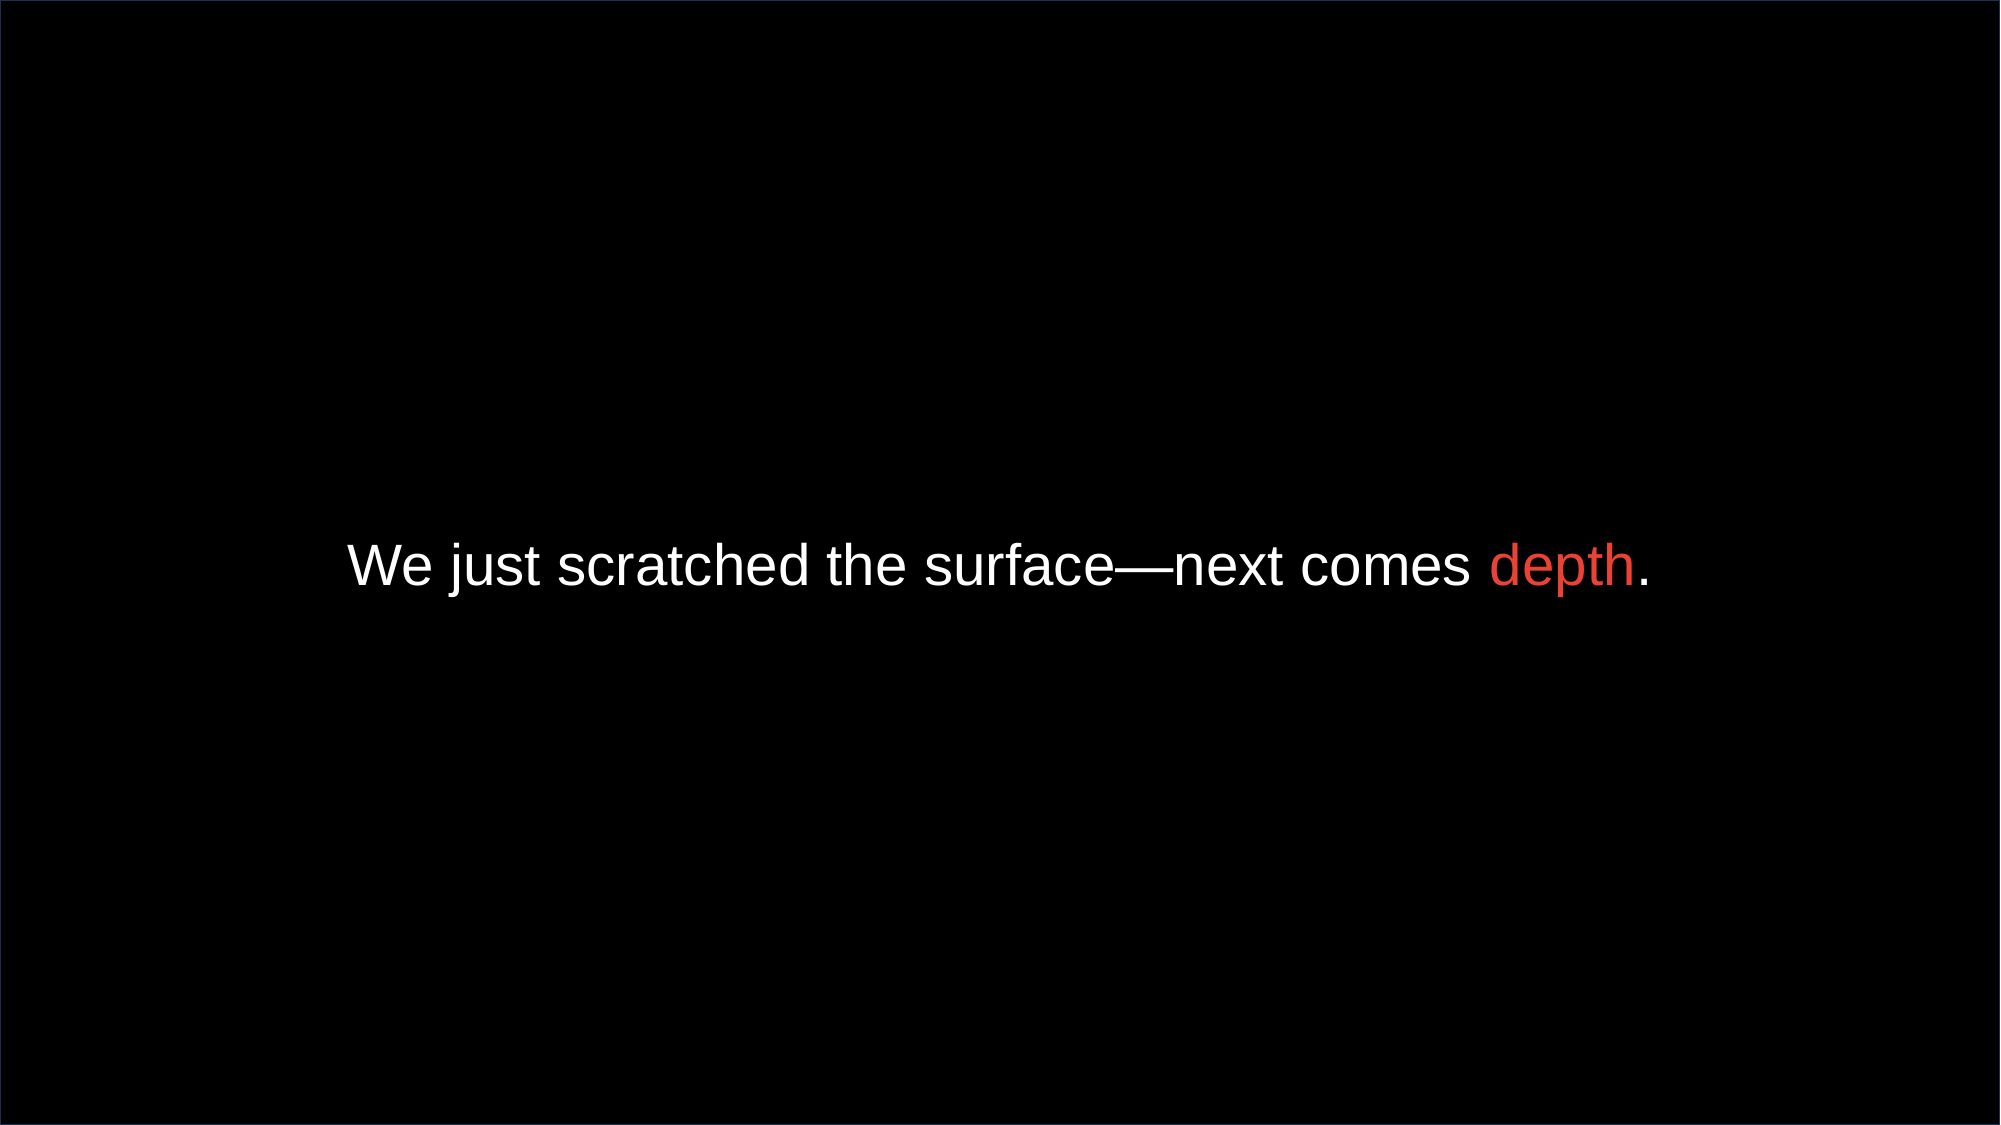

We just scratched the surface—next comes depth.